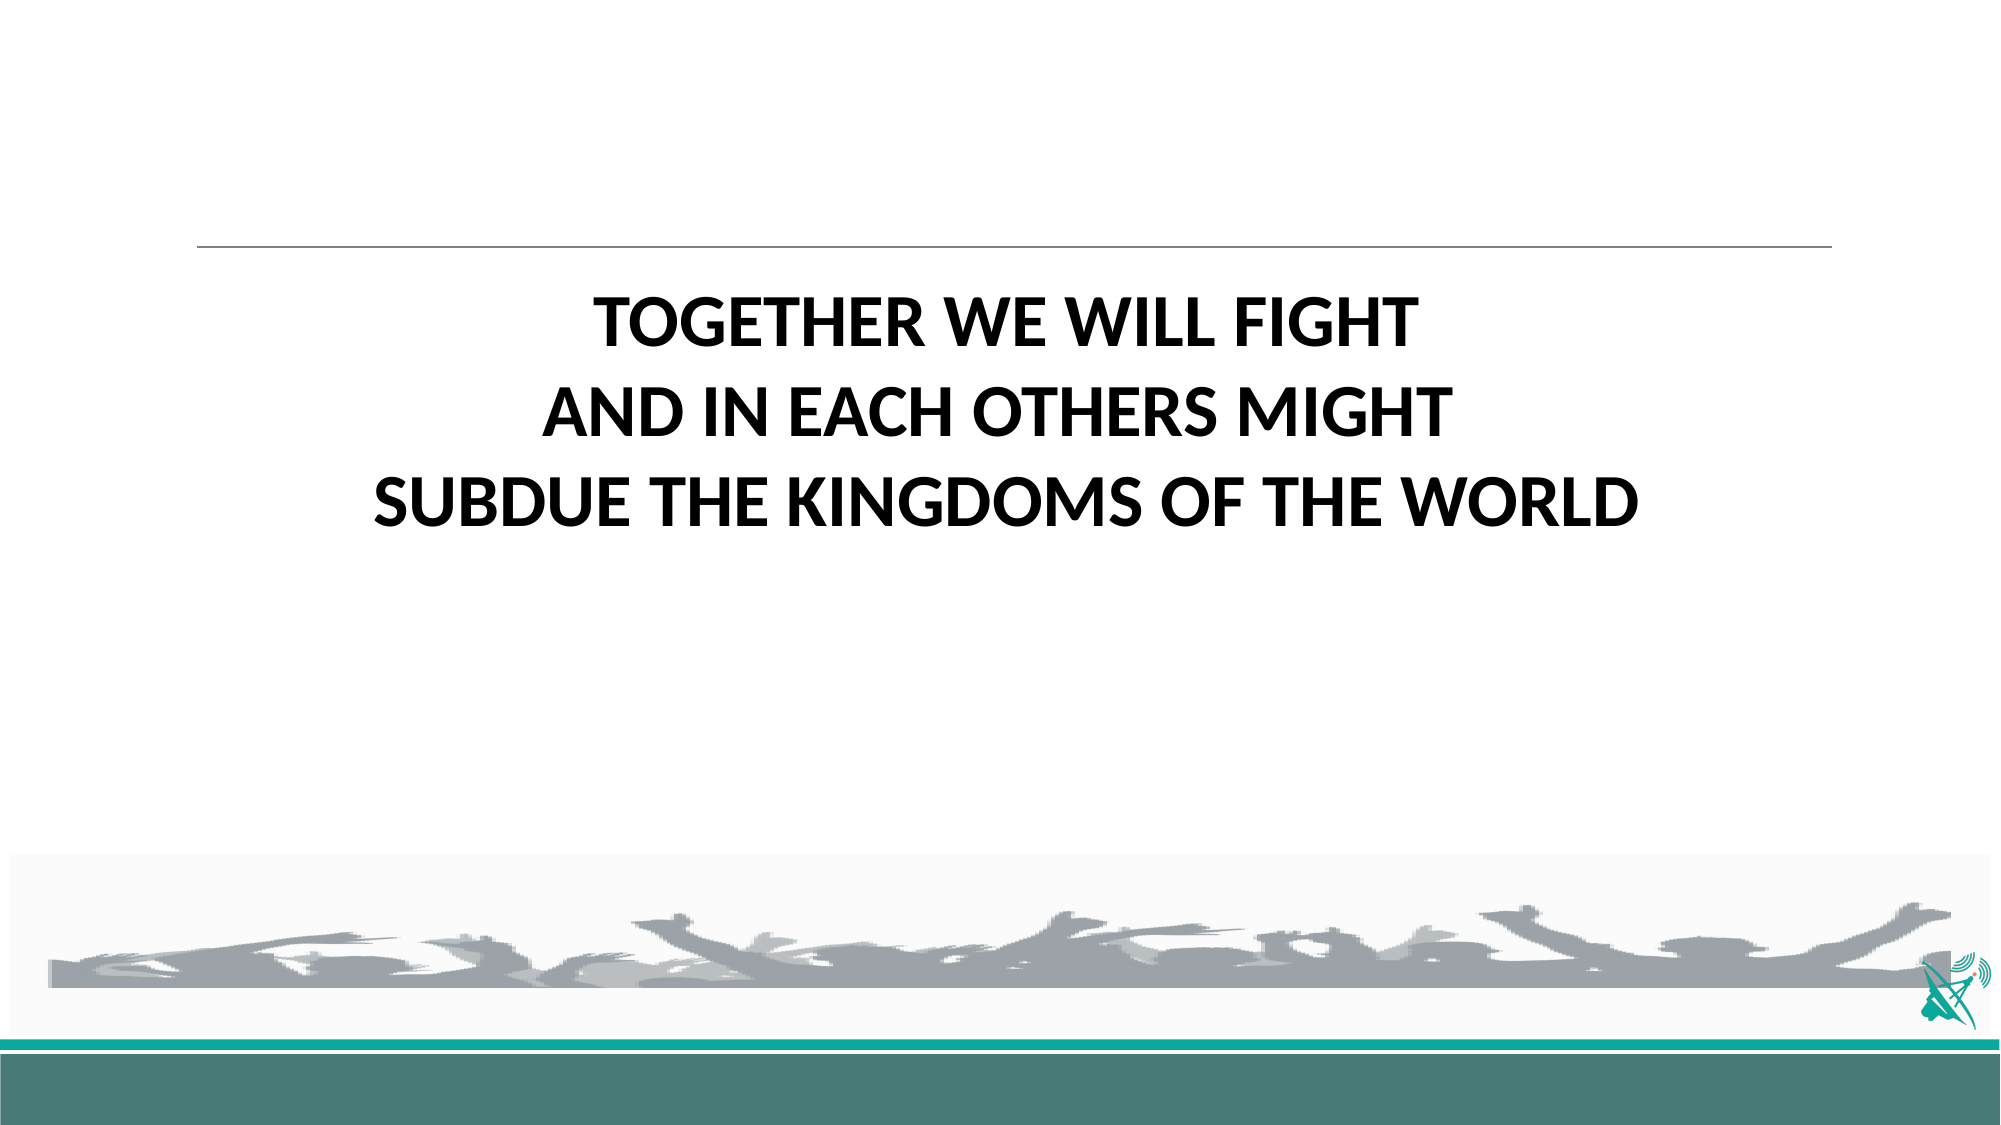

TOGETHER WE WILL FIGHT
AND IN EACH OTHERS MIGHT
SUBDUE THE KINGDOMS OF THE WORLD